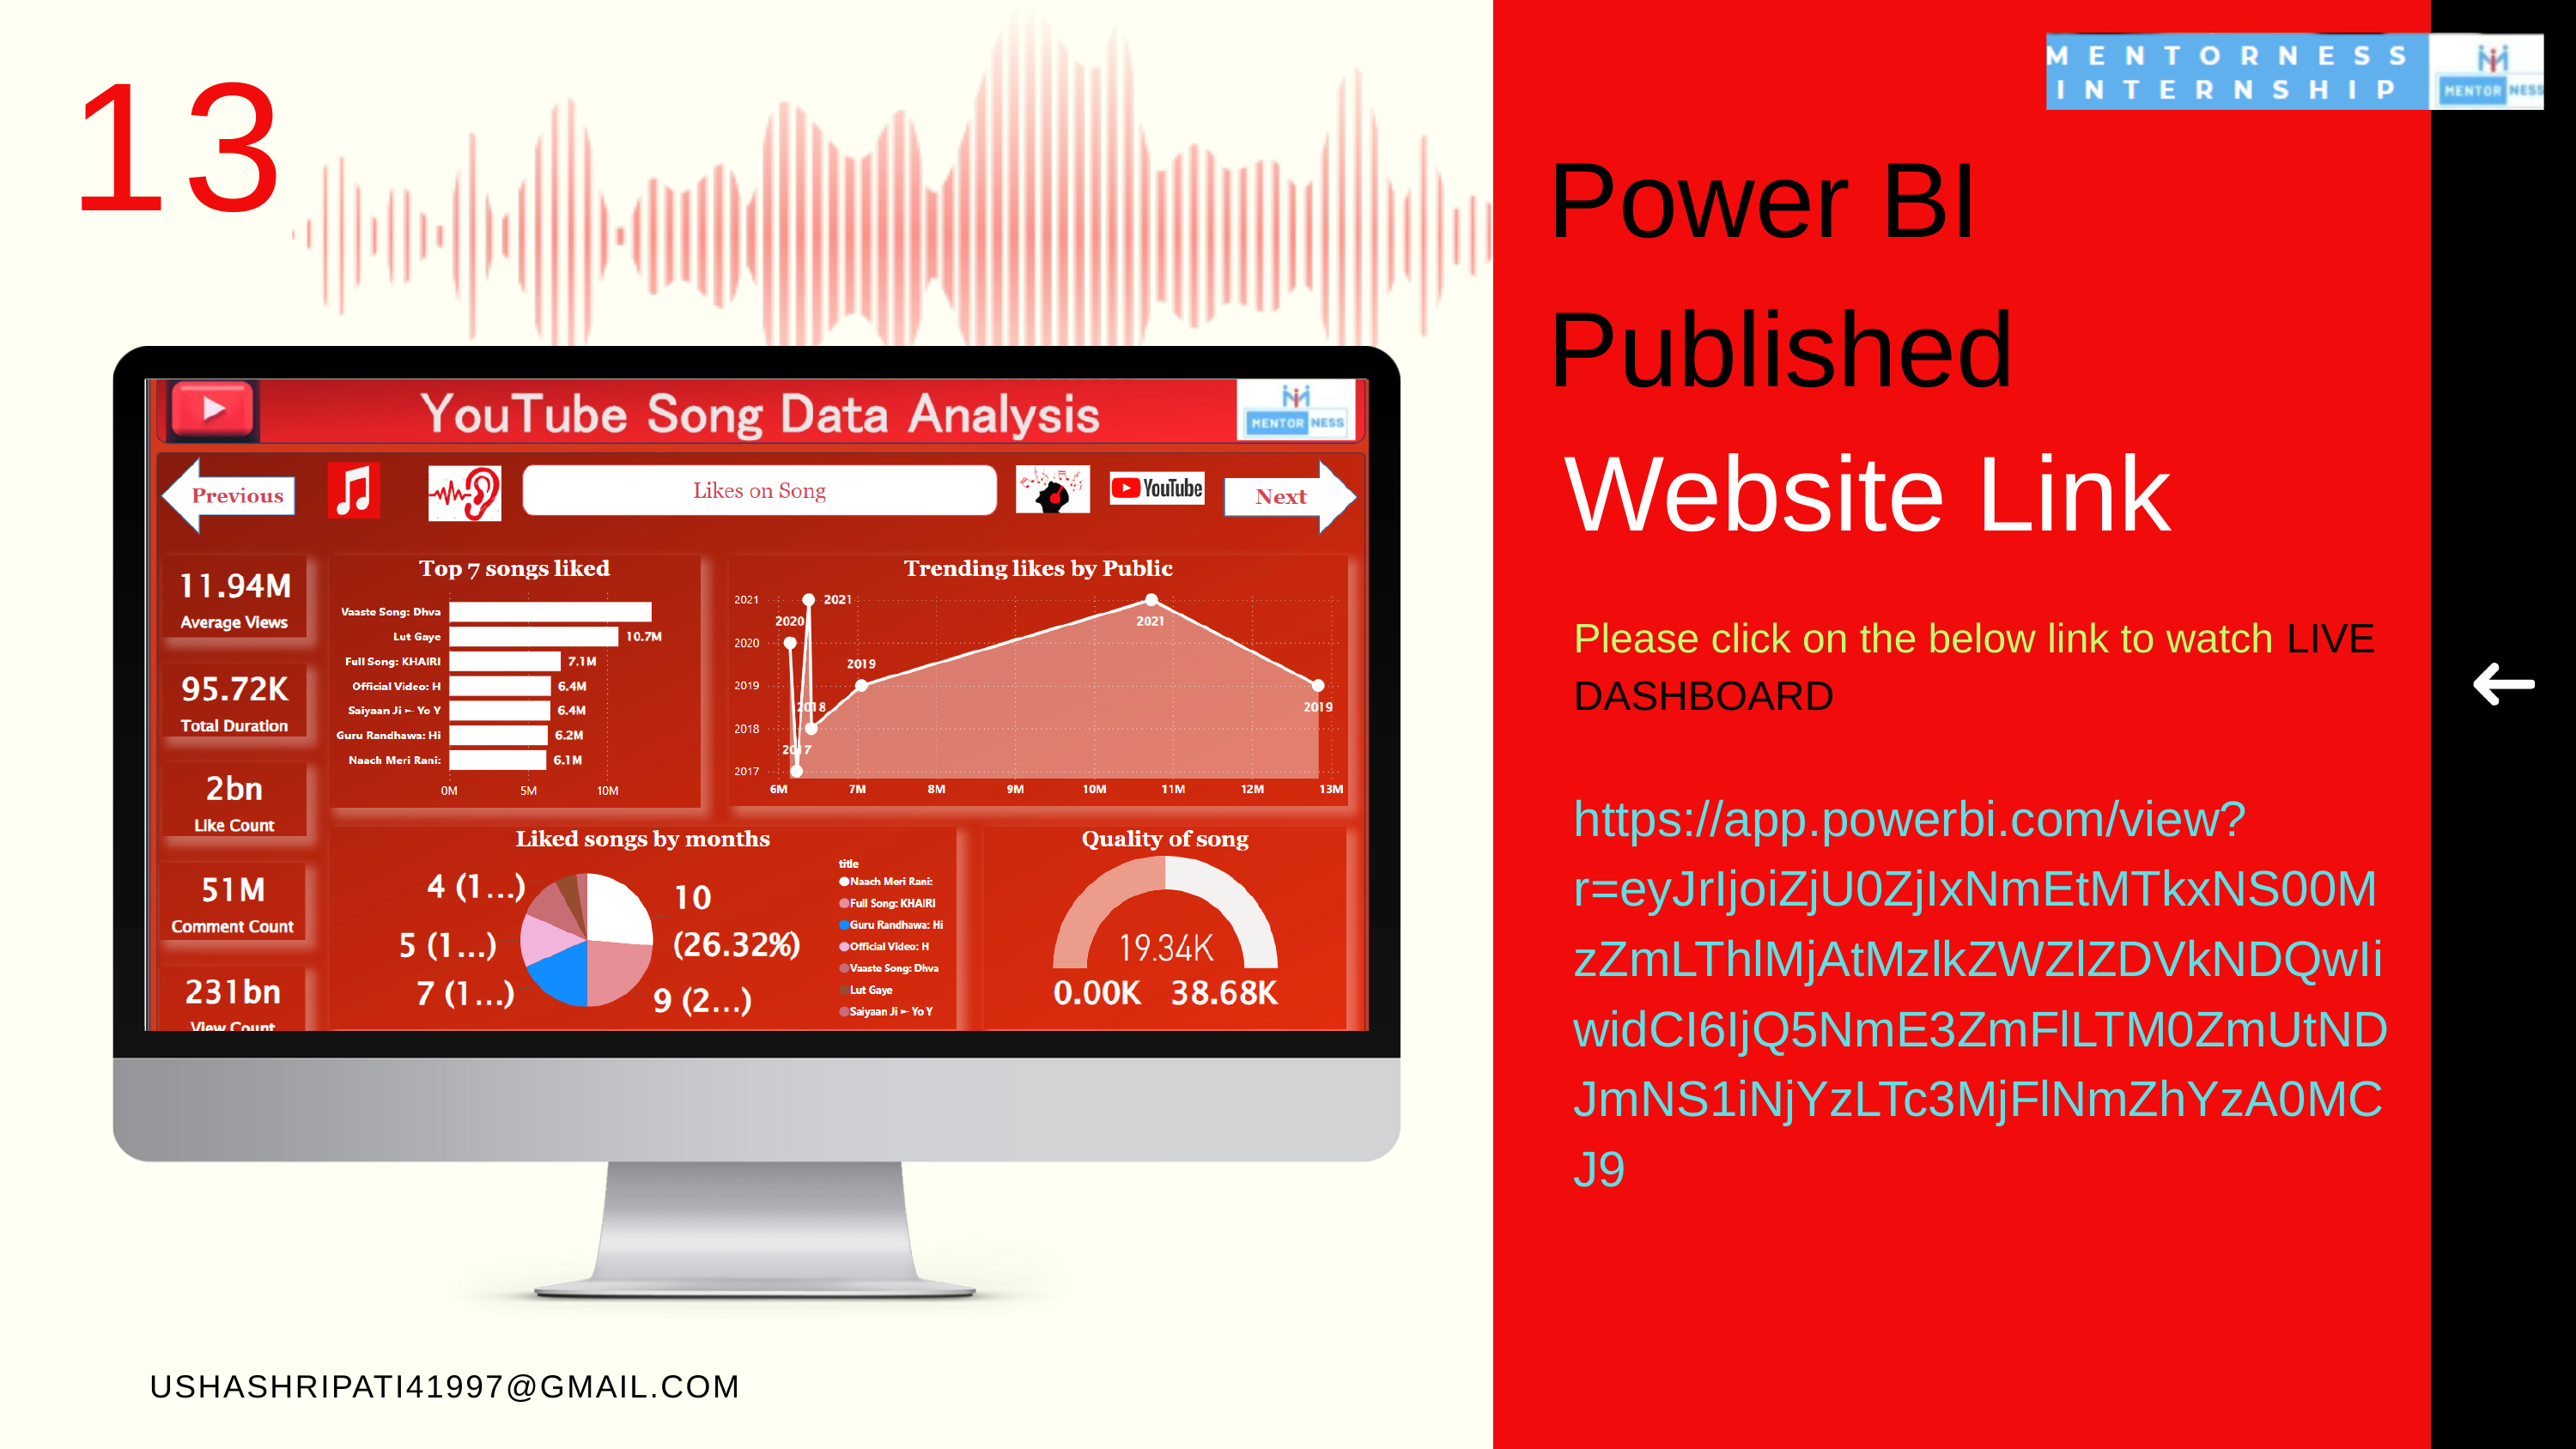

13

Power BI Published

Website Link
Please click on the below link to watch LIVE DASHBOARD

https://app.powerbi.com/view?r=eyJrIjoiZjU0ZjIxNmEtMTkxNS00MzZmLThlMjAtMzlkZWZlZDVkNDQwIiwidCI6IjQ5NmE3ZmFlLTM0ZmUtNDJmNS1iNjYzLTc3MjFlNmZhYzA0MCJ9

USHASHRIPATI41997@GMAIL.COM